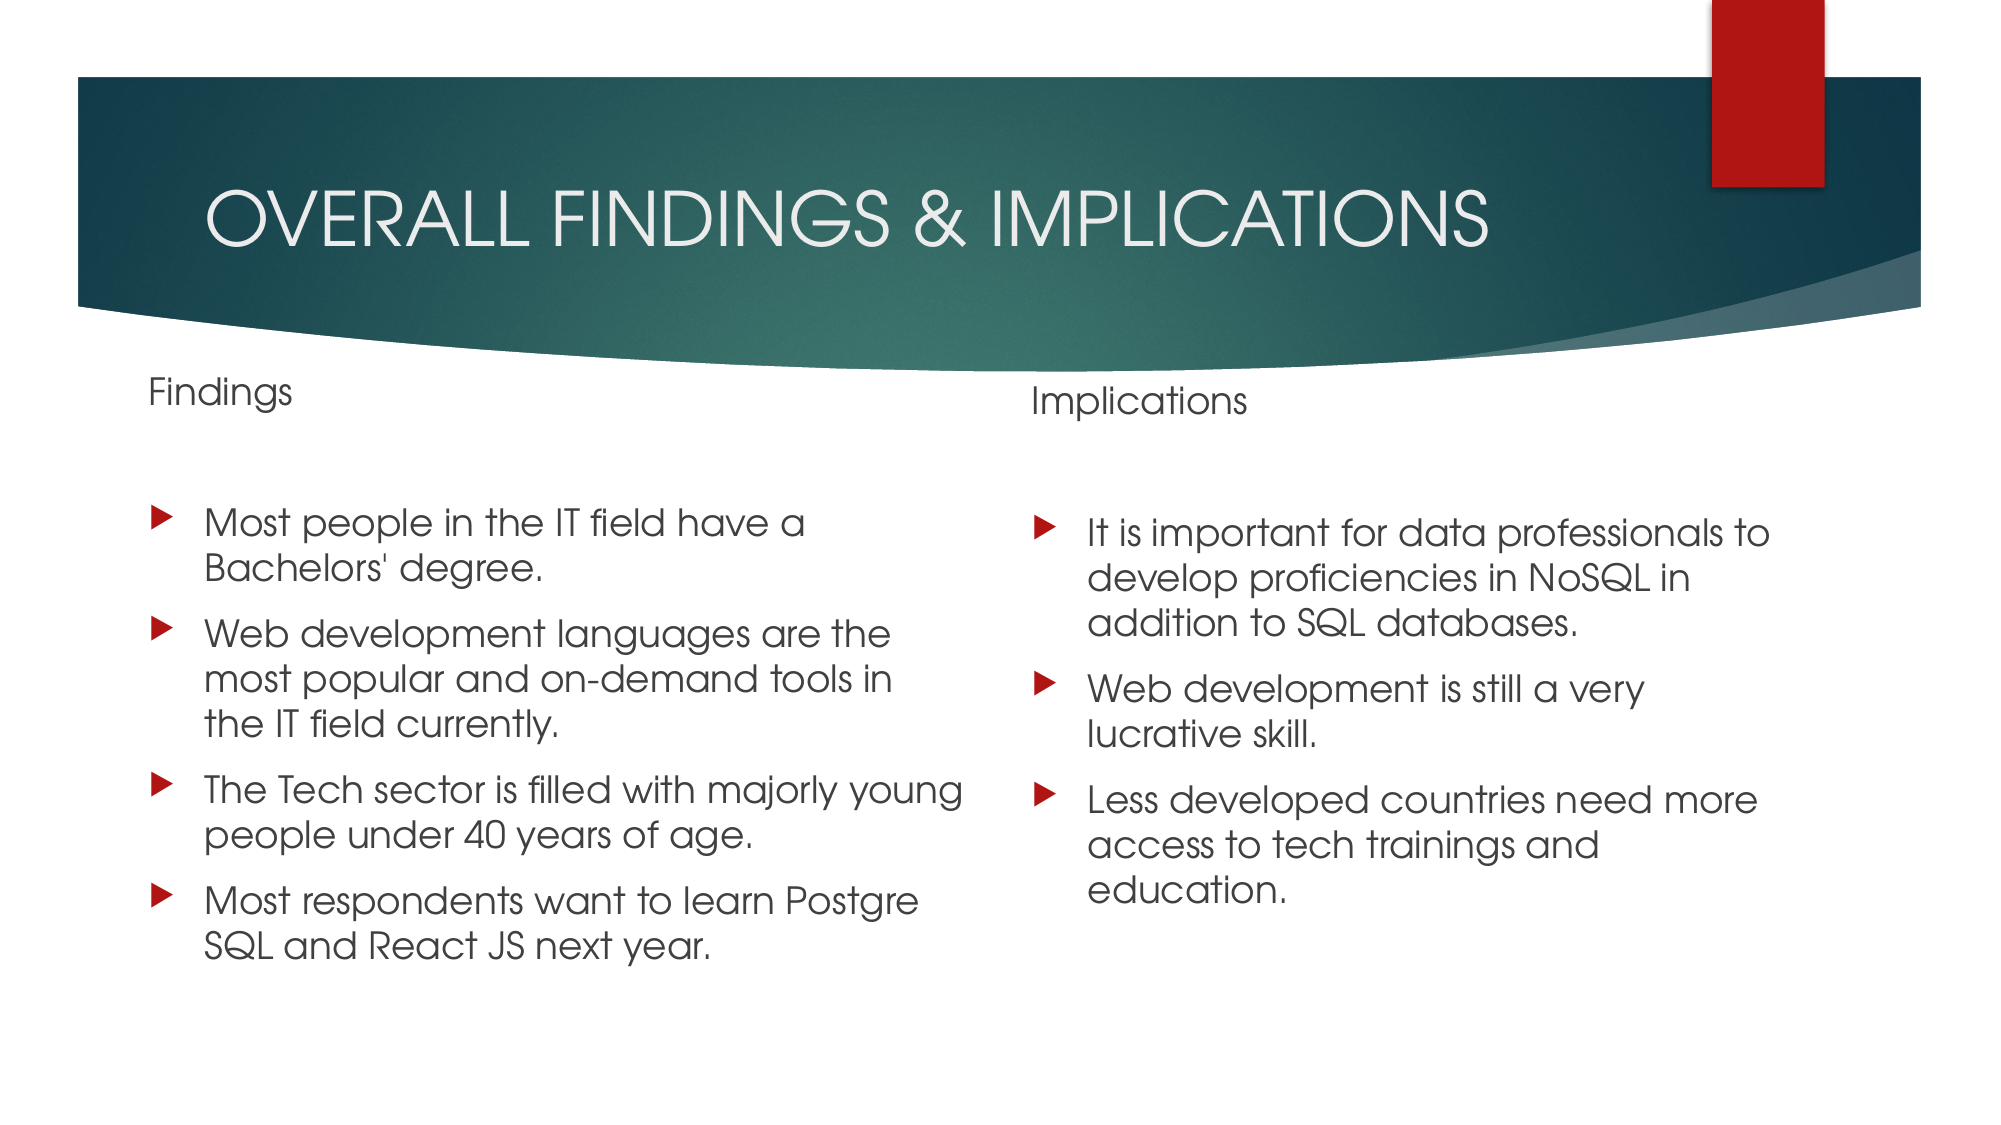

# OVERALL FINDINGS & IMPLICATIONS
Findings

Most people in the IT field have a Bachelors' degree.
Web development languages are the most popular and on-demand tools in the IT field currently.
The Tech sector is filled with majorly young people under 40 years of age.
Most respondents want to learn Postgre SQL and React JS next year.

Implications

It is important for data professionals to develop proficiencies in NoSQL in addition to SQL databases.
Web development is still a very lucrative skill.
Less developed countries need more access to tech trainings and education.